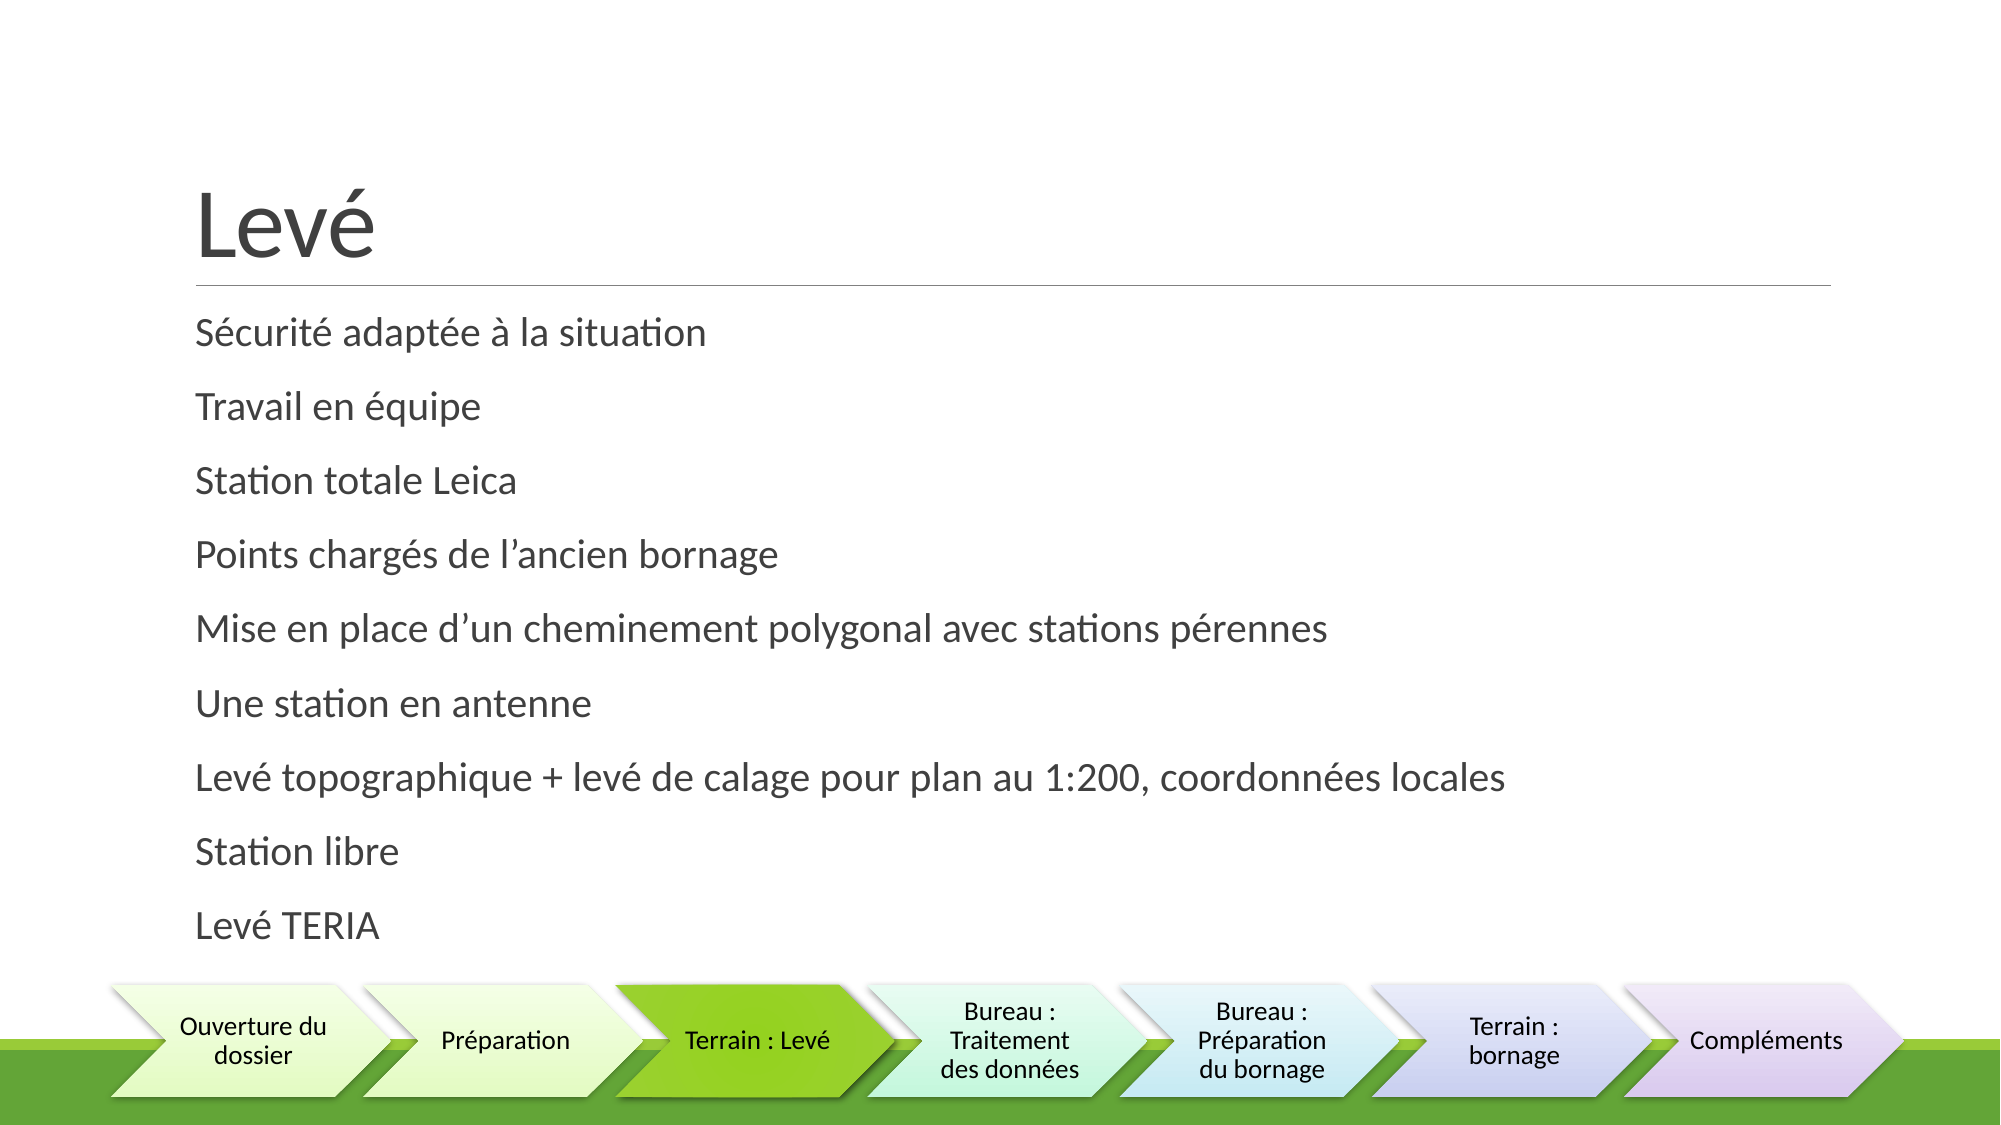

# Levé
Sécurité adaptée à la situation
Travail en équipe
Station totale Leica
Points chargés de l’ancien bornage
Mise en place d’un cheminement polygonal avec stations pérennes
Une station en antenne
Levé topographique + levé de calage pour plan au 1:200, coordonnées locales
Station libre
Levé TERIA
Ouverture du dossier
Préparation
Terrain : Levé
Bureau : Traitement des données
Bureau : Préparation du bornage
Terrain : bornage
Compléments